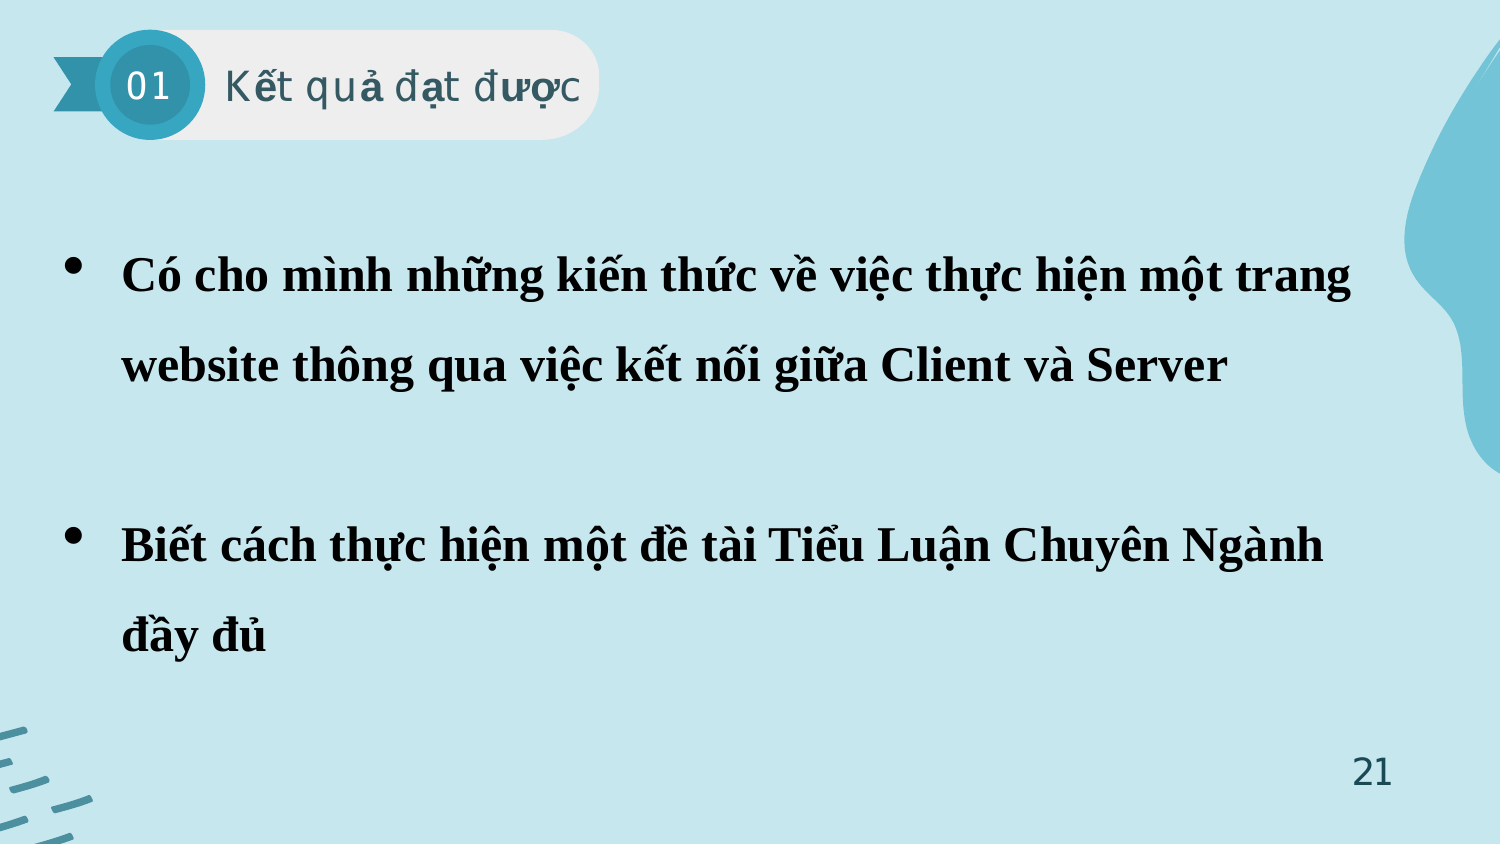

01
Kết quả đạt được

Có cho mình những kiến thức về việc thực hiện một trang website thông qua việc kết nối giữa Client và Server

Biết cách thực hiện một đề tài Tiểu Luận Chuyên Ngành đầy đủ

21